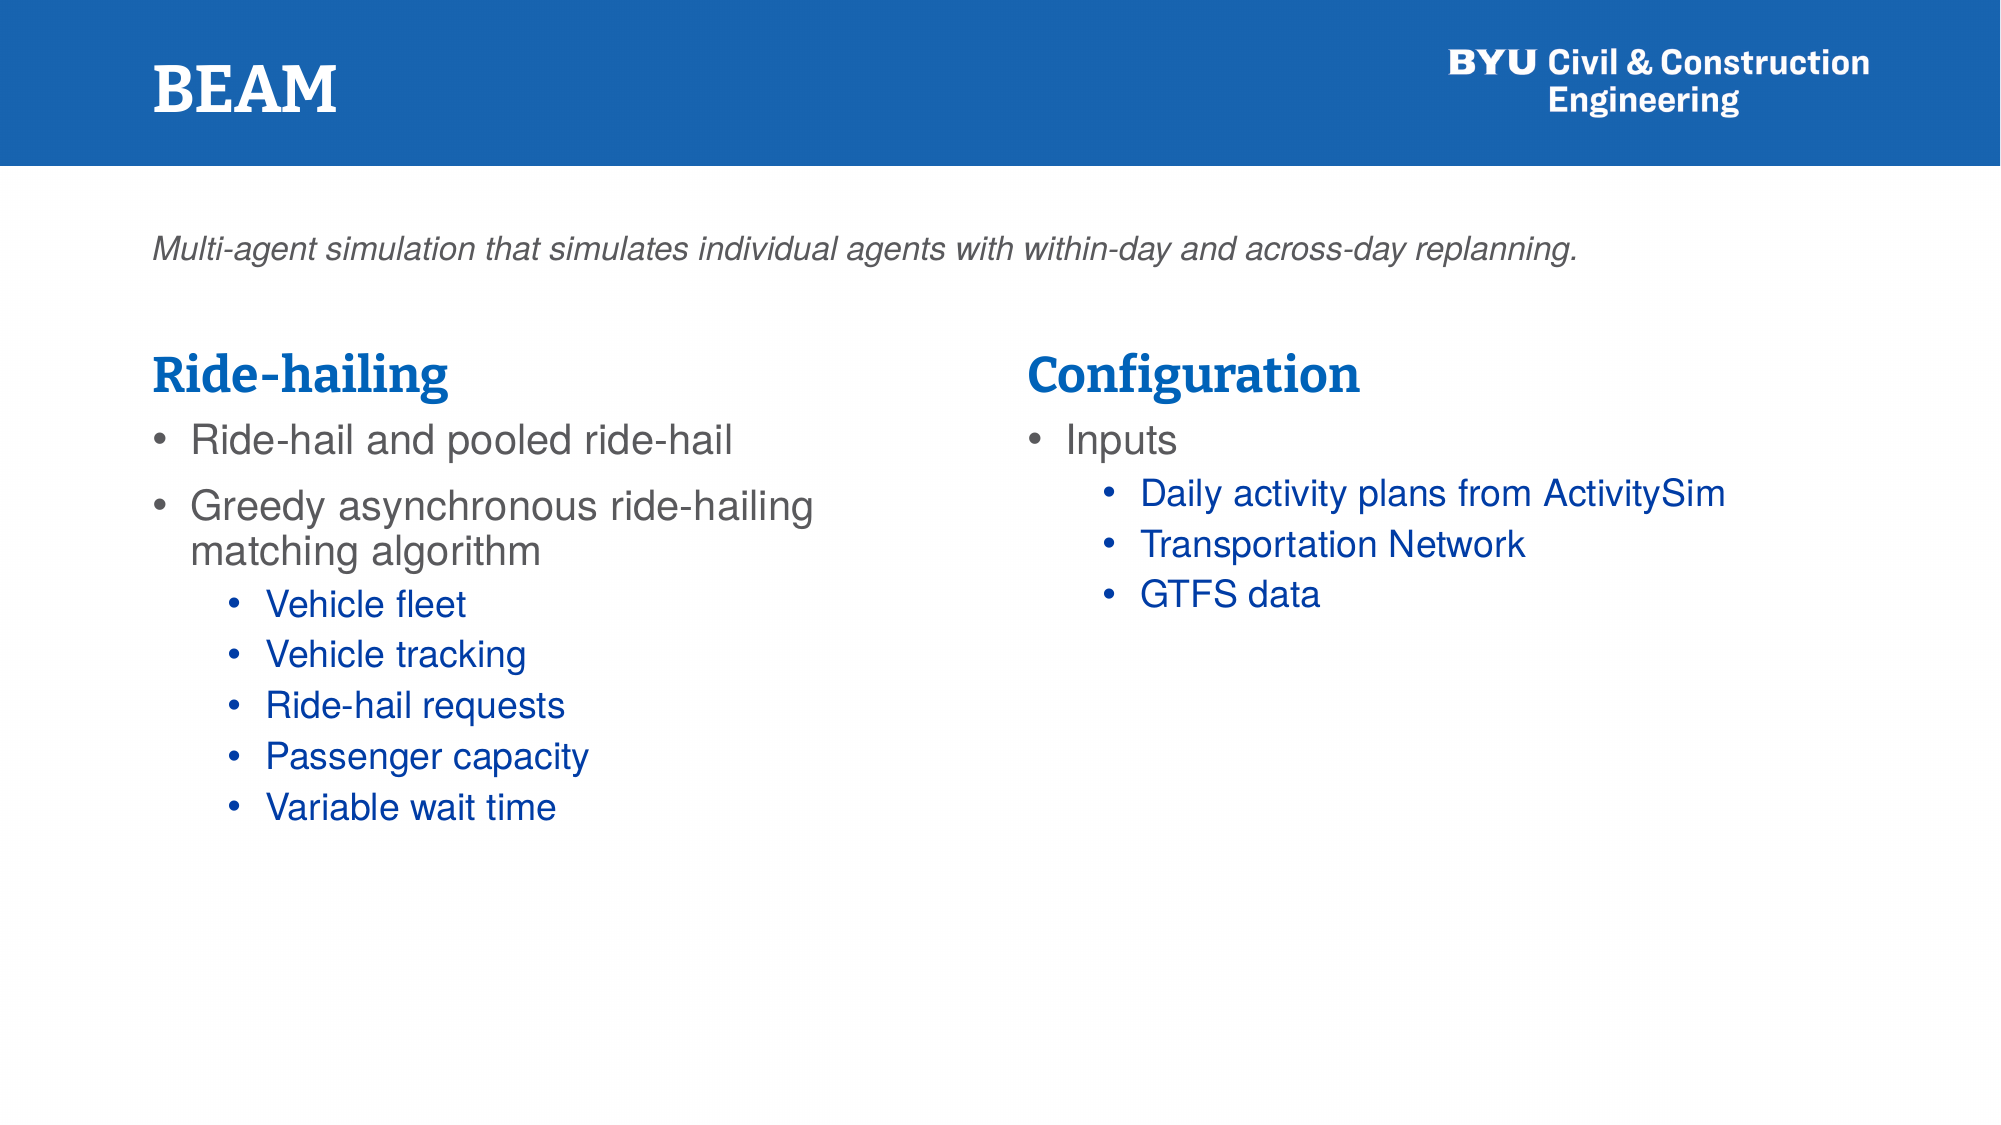

# BEAM
Multi-agent simulation that simulates individual agents with within-day and across-day replanning.
Ride-hailing
Configuration
Ride-hail and pooled ride-hail
Greedy asynchronous ride-hailing matching algorithm
Vehicle fleet
Vehicle tracking
Ride-hail requests
Passenger capacity
Variable wait time

Inputs
Daily activity plans from ActivitySim
Transportation Network
GTFS data